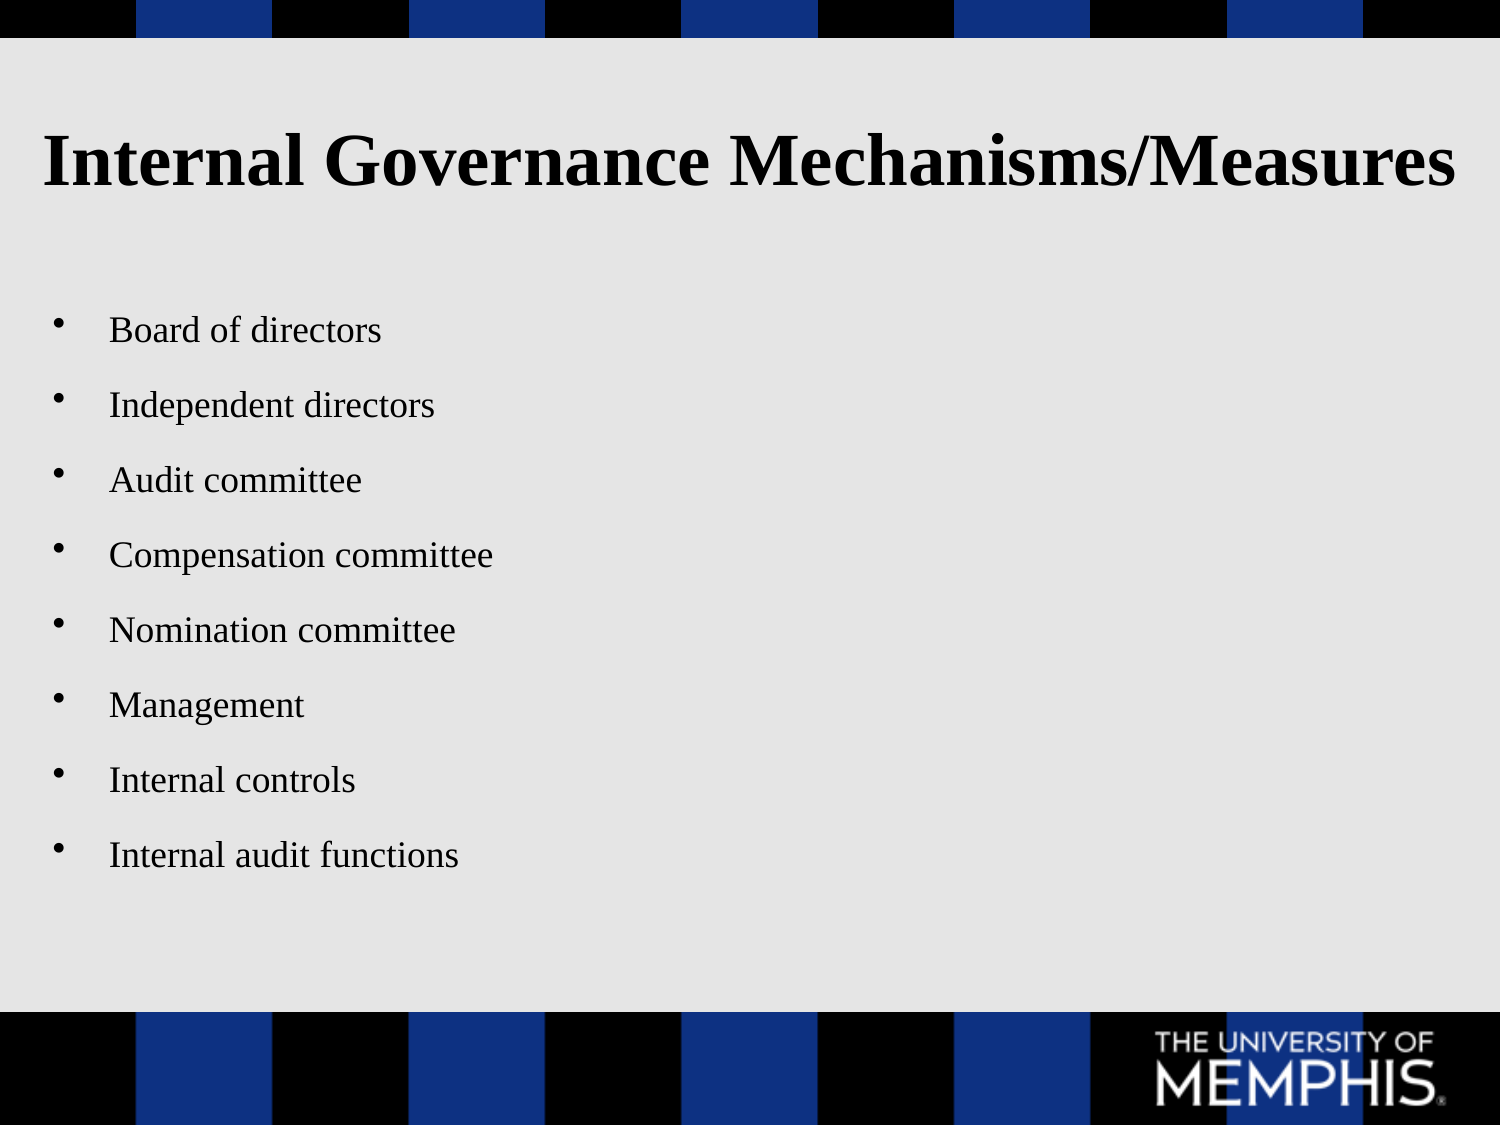

# Internal Governance Mechanisms/Measures
Board of directors
Independent directors
Audit committee
Compensation committee
Nomination committee
Management
Internal controls
Internal audit functions